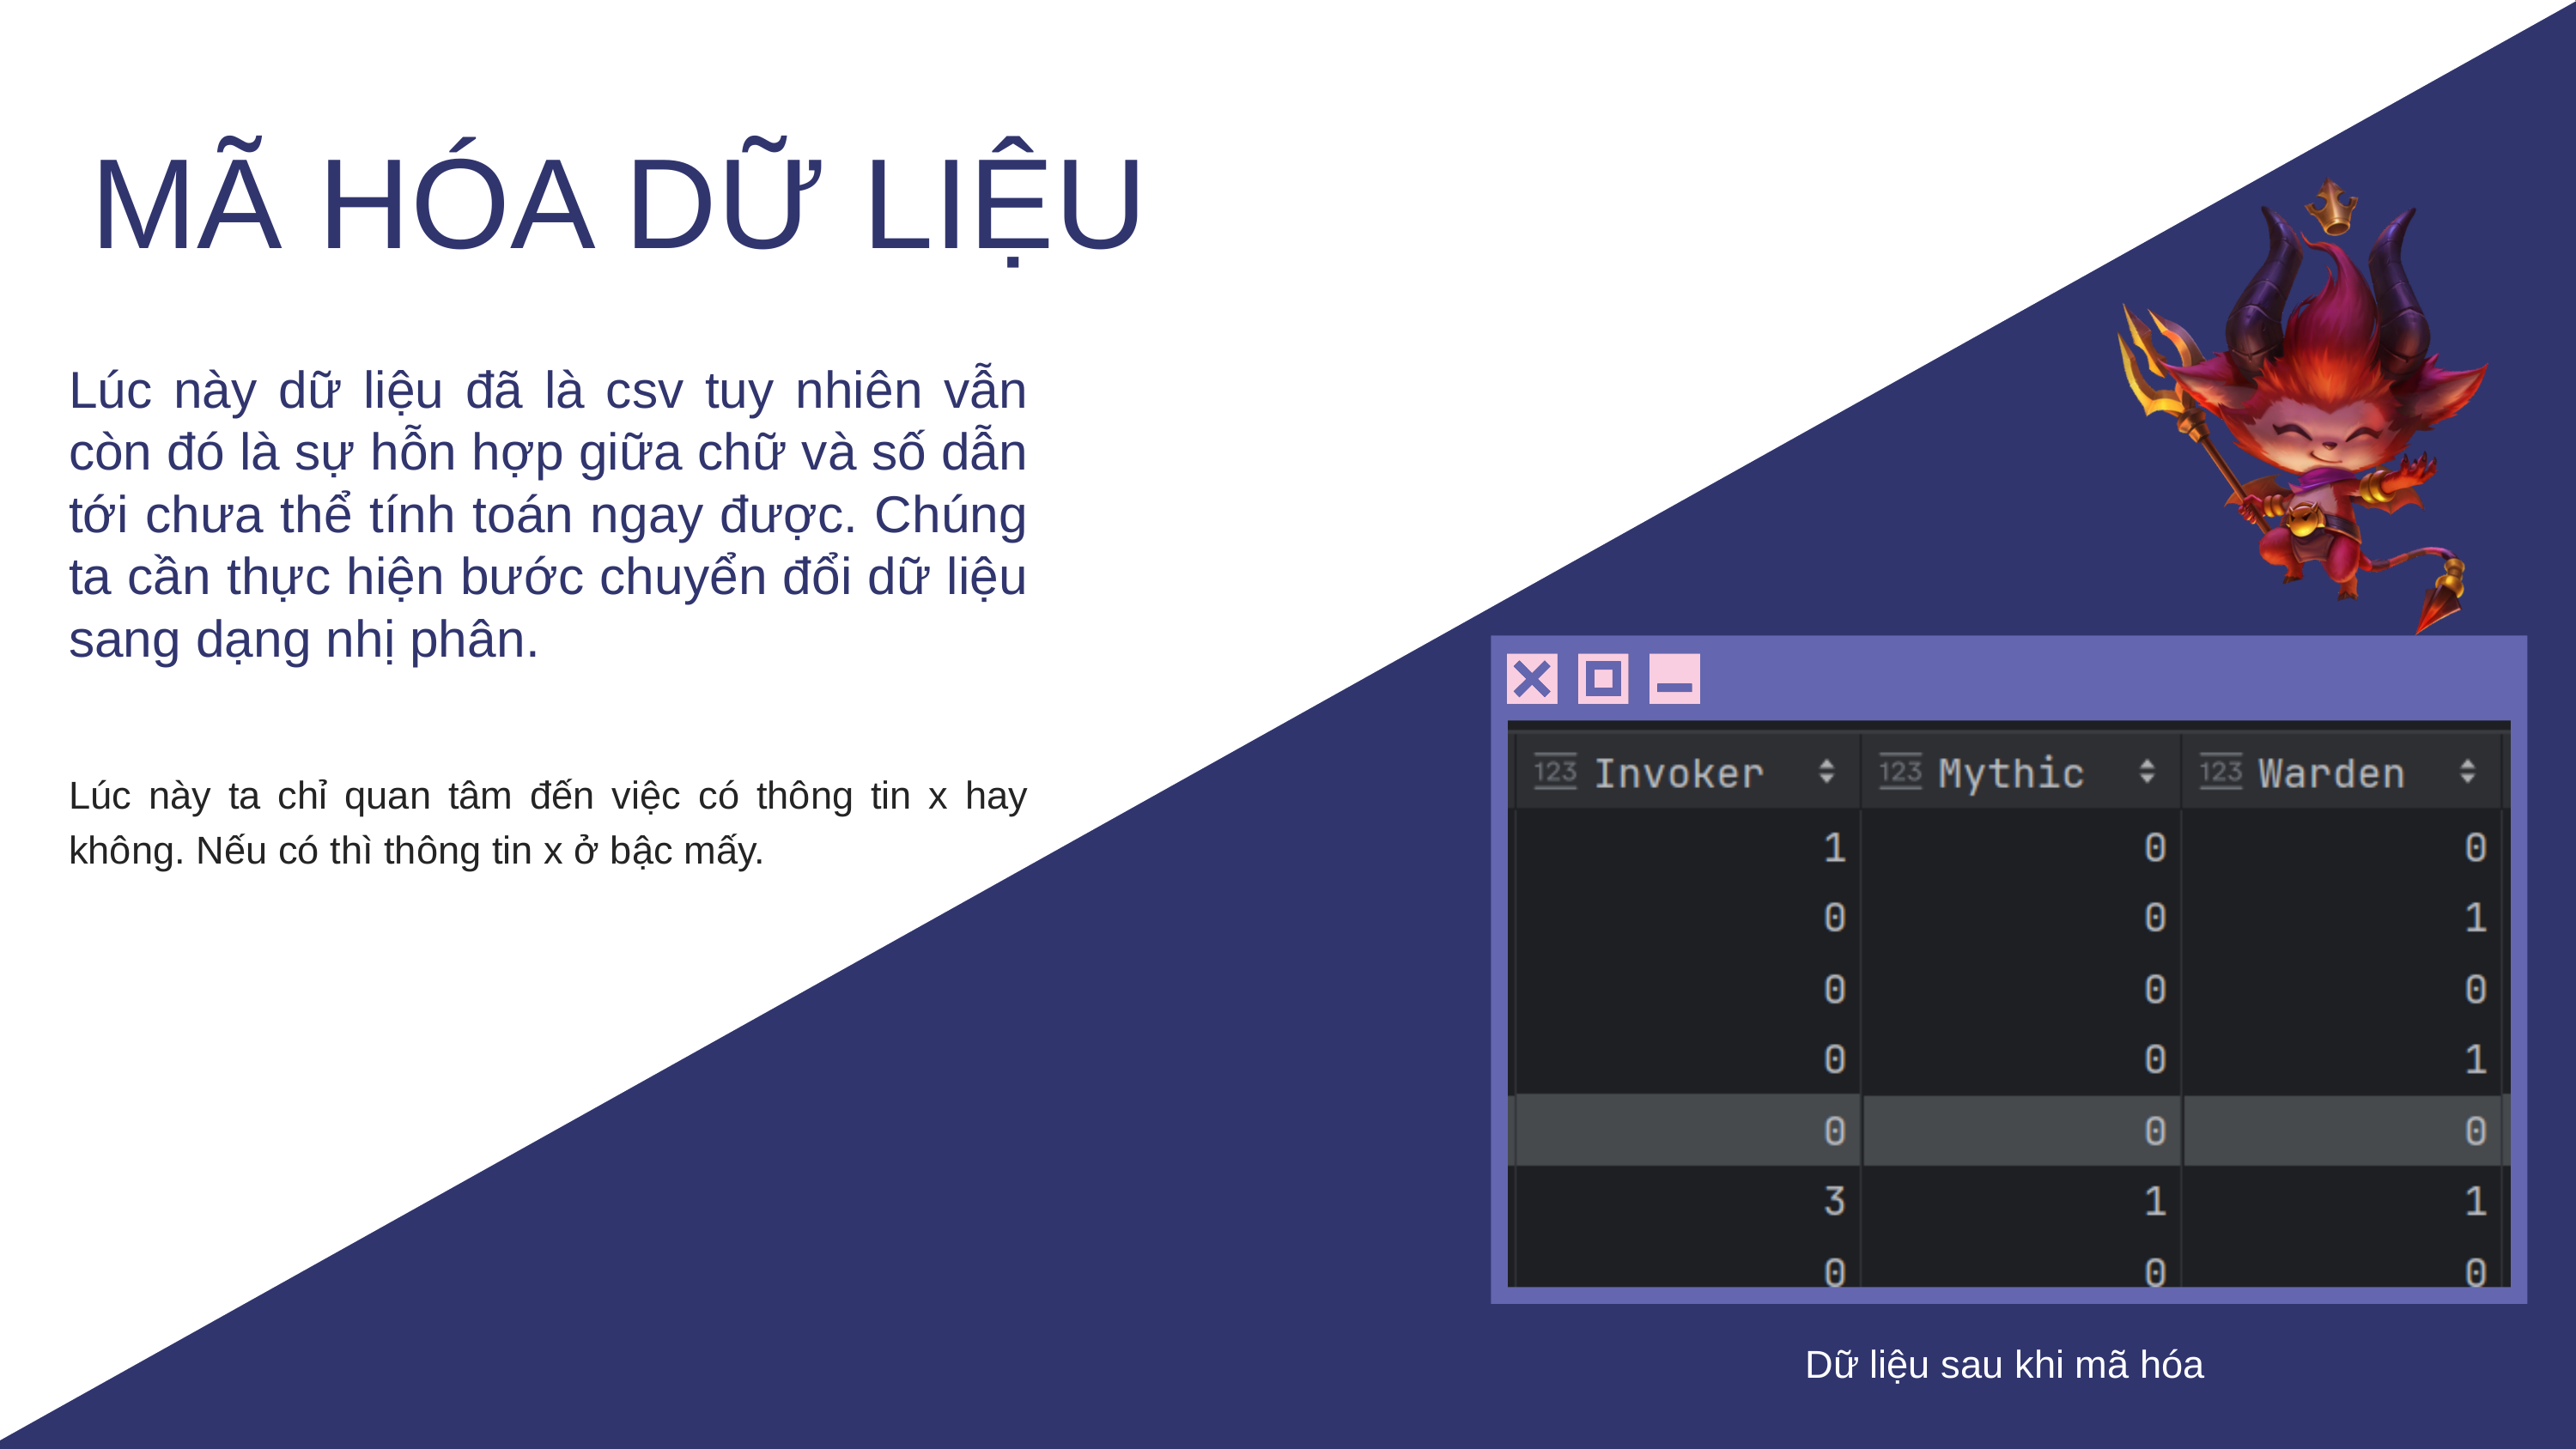

MÃ HÓA DỮ LIỆU

Lúc này dữ liệu đã là csv tuy nhiên vẫn còn đó là sự hỗn hợp giữa chữ và số dẫn tới chưa thể tính toán ngay được. Chúng ta cần thực hiện bước chuyển đổi dữ liệu sang dạng nhị phân.
Lúc này ta chỉ quan tâm đến việc có thông tin x hay không. Nếu có thì thông tin x ở bậc mấy.

Dữ liệu sau khi mã hóa